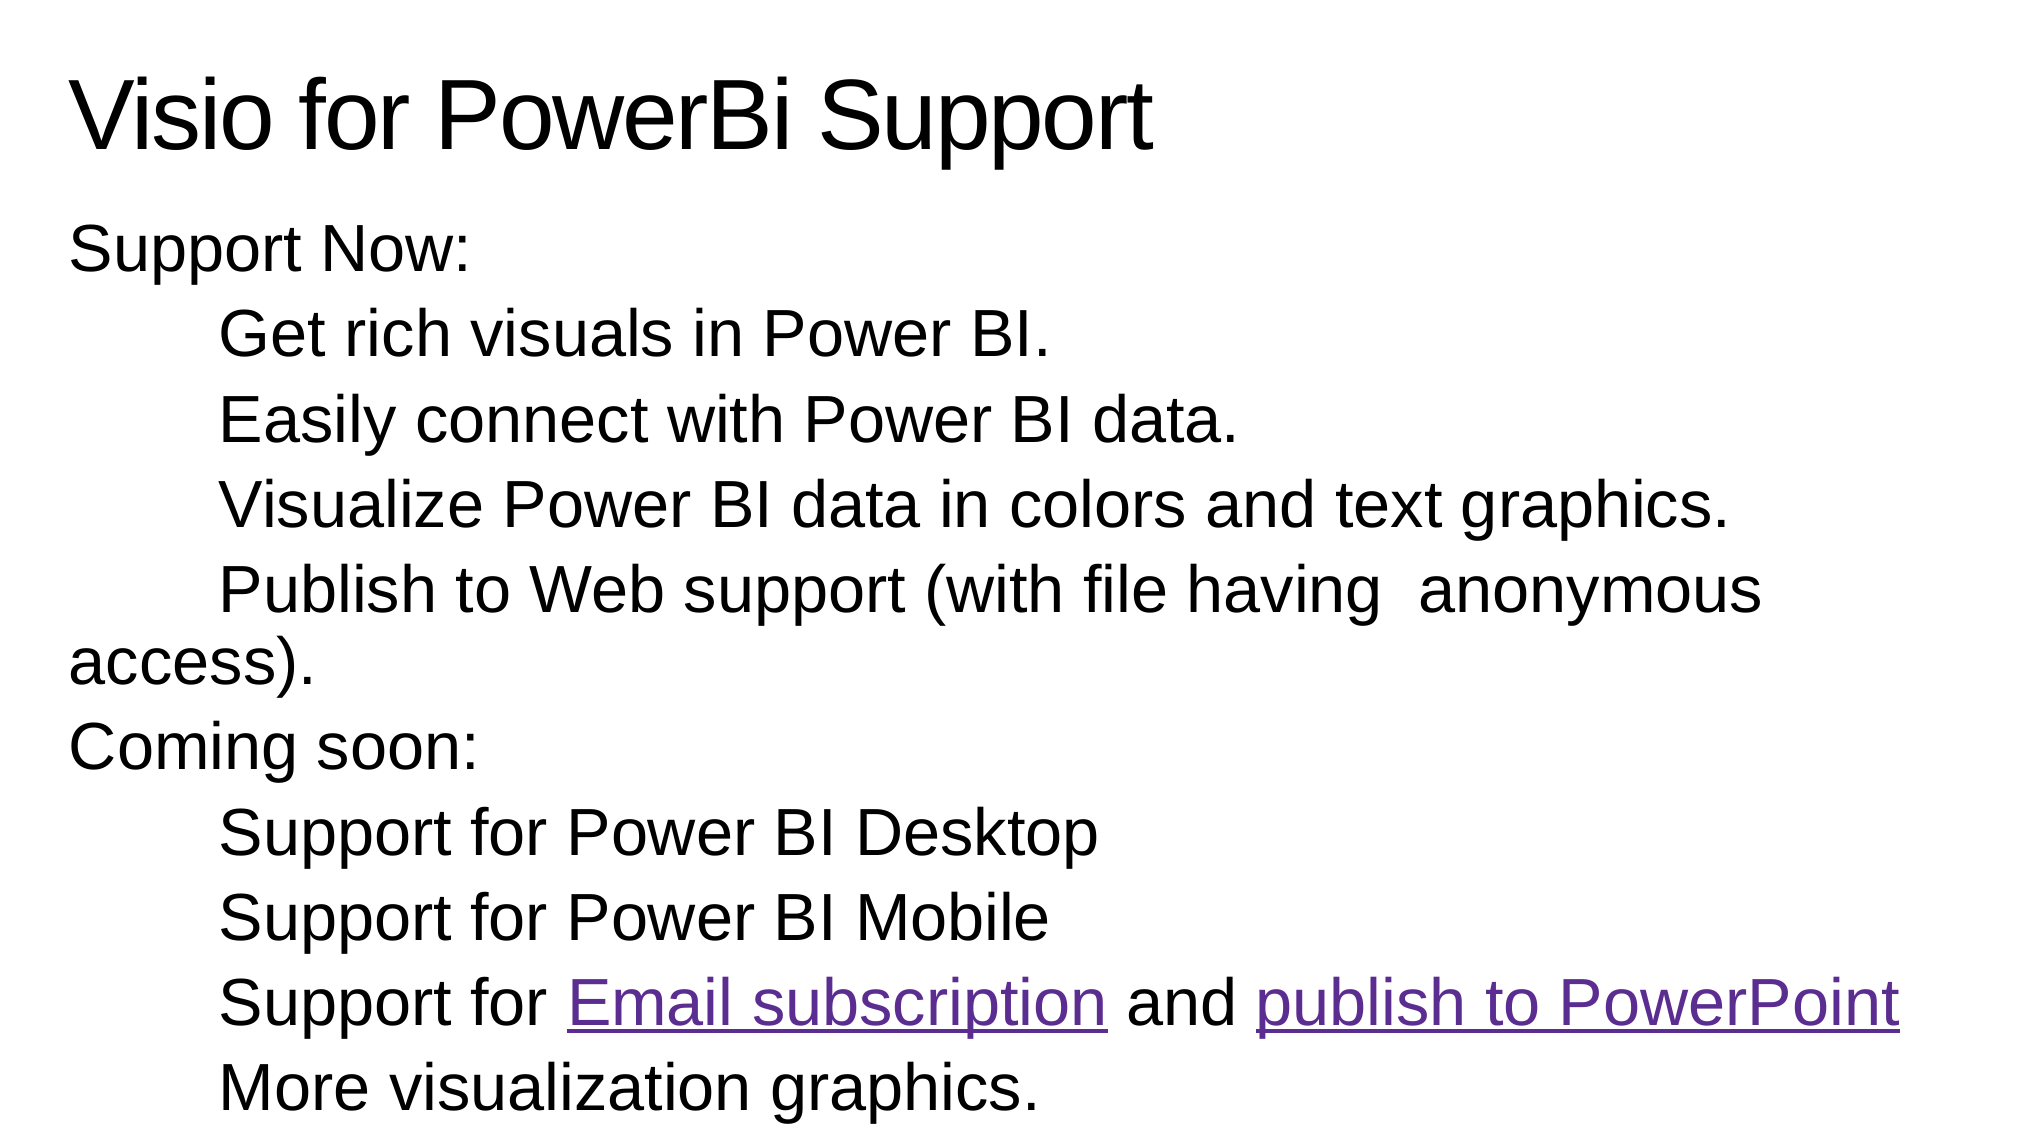

# Visio for PowerBi Support
Support Now:
	Get rich visuals in Power BI.
	Easily connect with Power BI data.
	Visualize Power BI data in colors and text graphics.
	Publish to Web support (with file having 	anonymous access).
Coming soon:
	Support for Power BI Desktop
	Support for Power BI Mobile
	Support for Email subscription and publish to PowerPoint
	More visualization graphics.